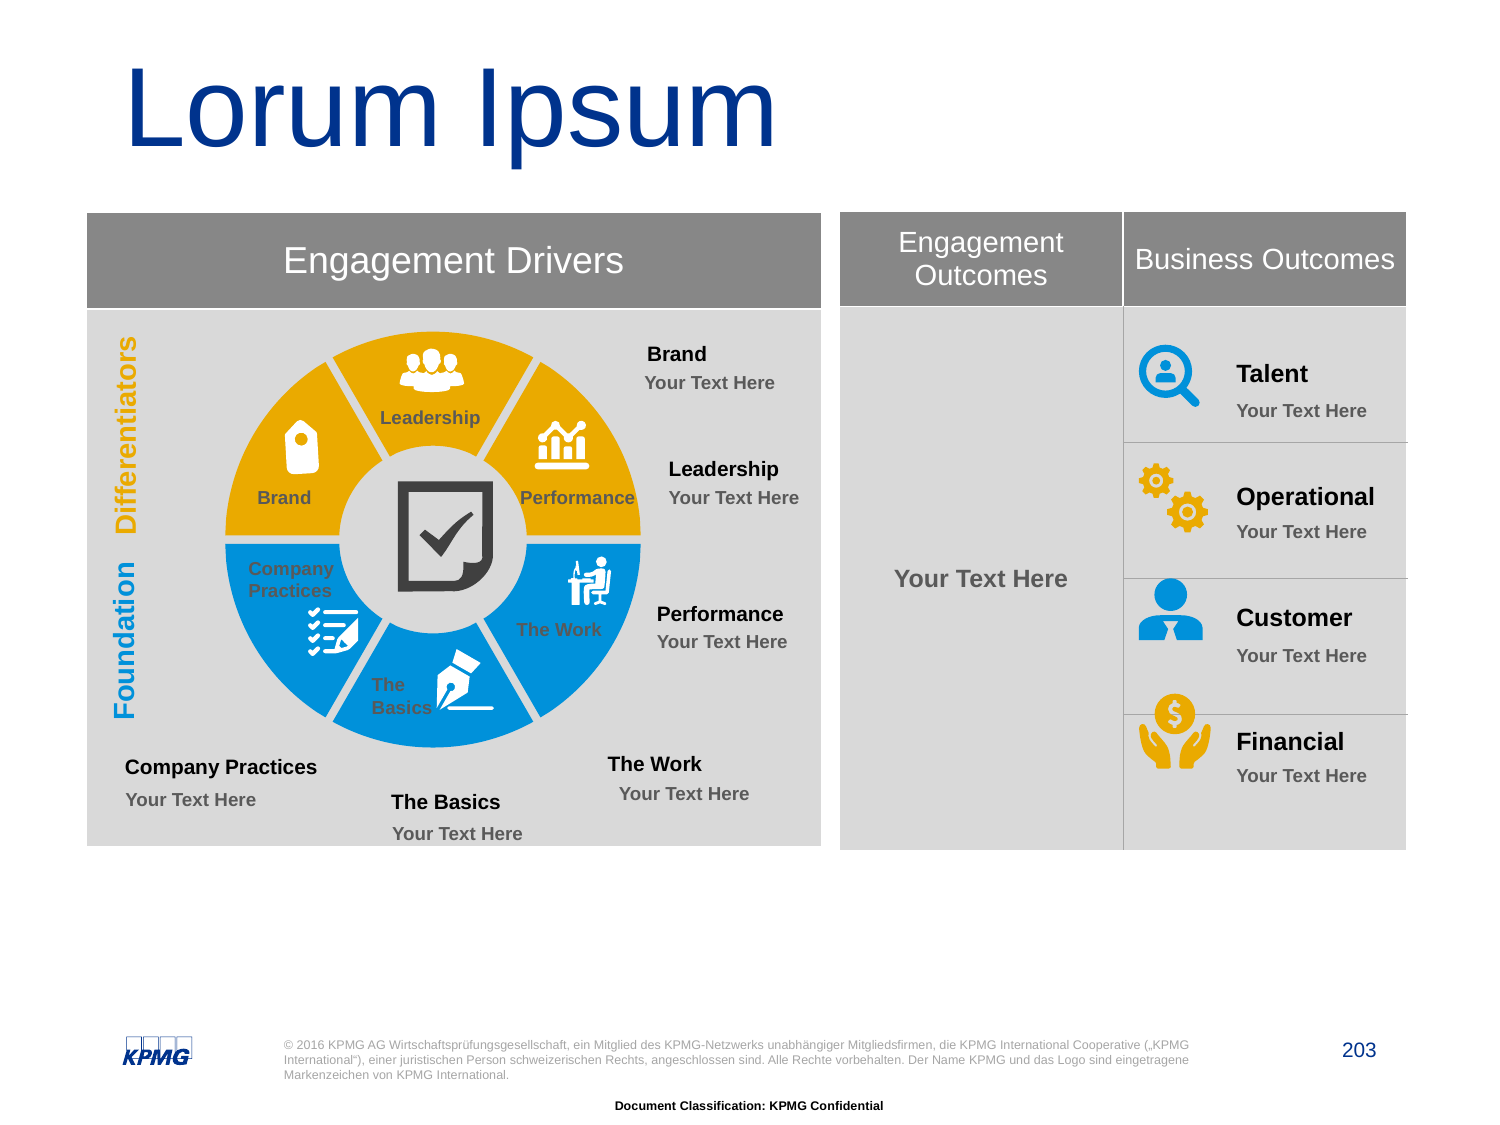

# Lorum Ipsum
| Engagement Outcomes | Business Outcomes |
| --- | --- |
| Your Text Here |  |
|  |  |
|  |  |
|  |  |
| Engagement Drivers |
| --- |
|  |
Differentiators
Foundation
Brand
Your Text Here
Leadership
Your Text Here
Performance
Your Text Here
The Work
Your Text Here
Company Practices
Your Text Here
The Basics
Your Text Here

The Work
Performance
Leadership
The Basics
Company Practices
Brand

Talent
Your Text Here
Operational
Your Text Here
Customer
Your Text Here
Financial
Your Text Here